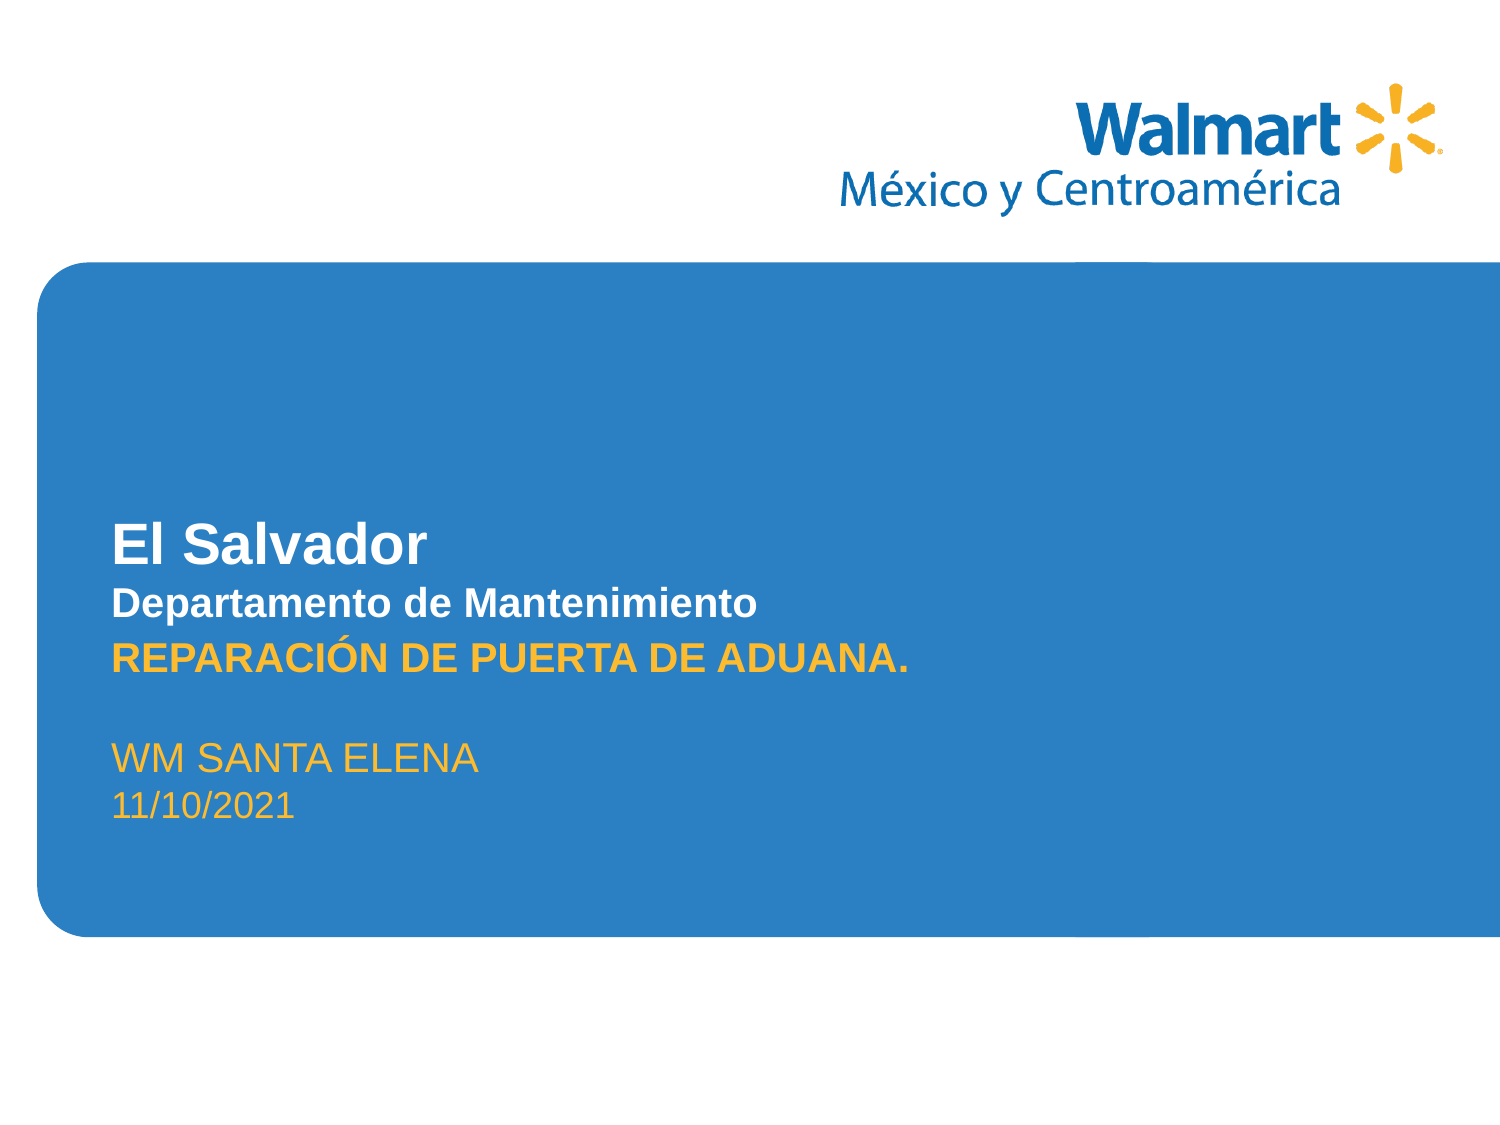

REPARACIÓN DE PUERTA DE ADUANA.

WM SANTA ELENA
11/10/2021

# El Salvador Departamento de Mantenimiento